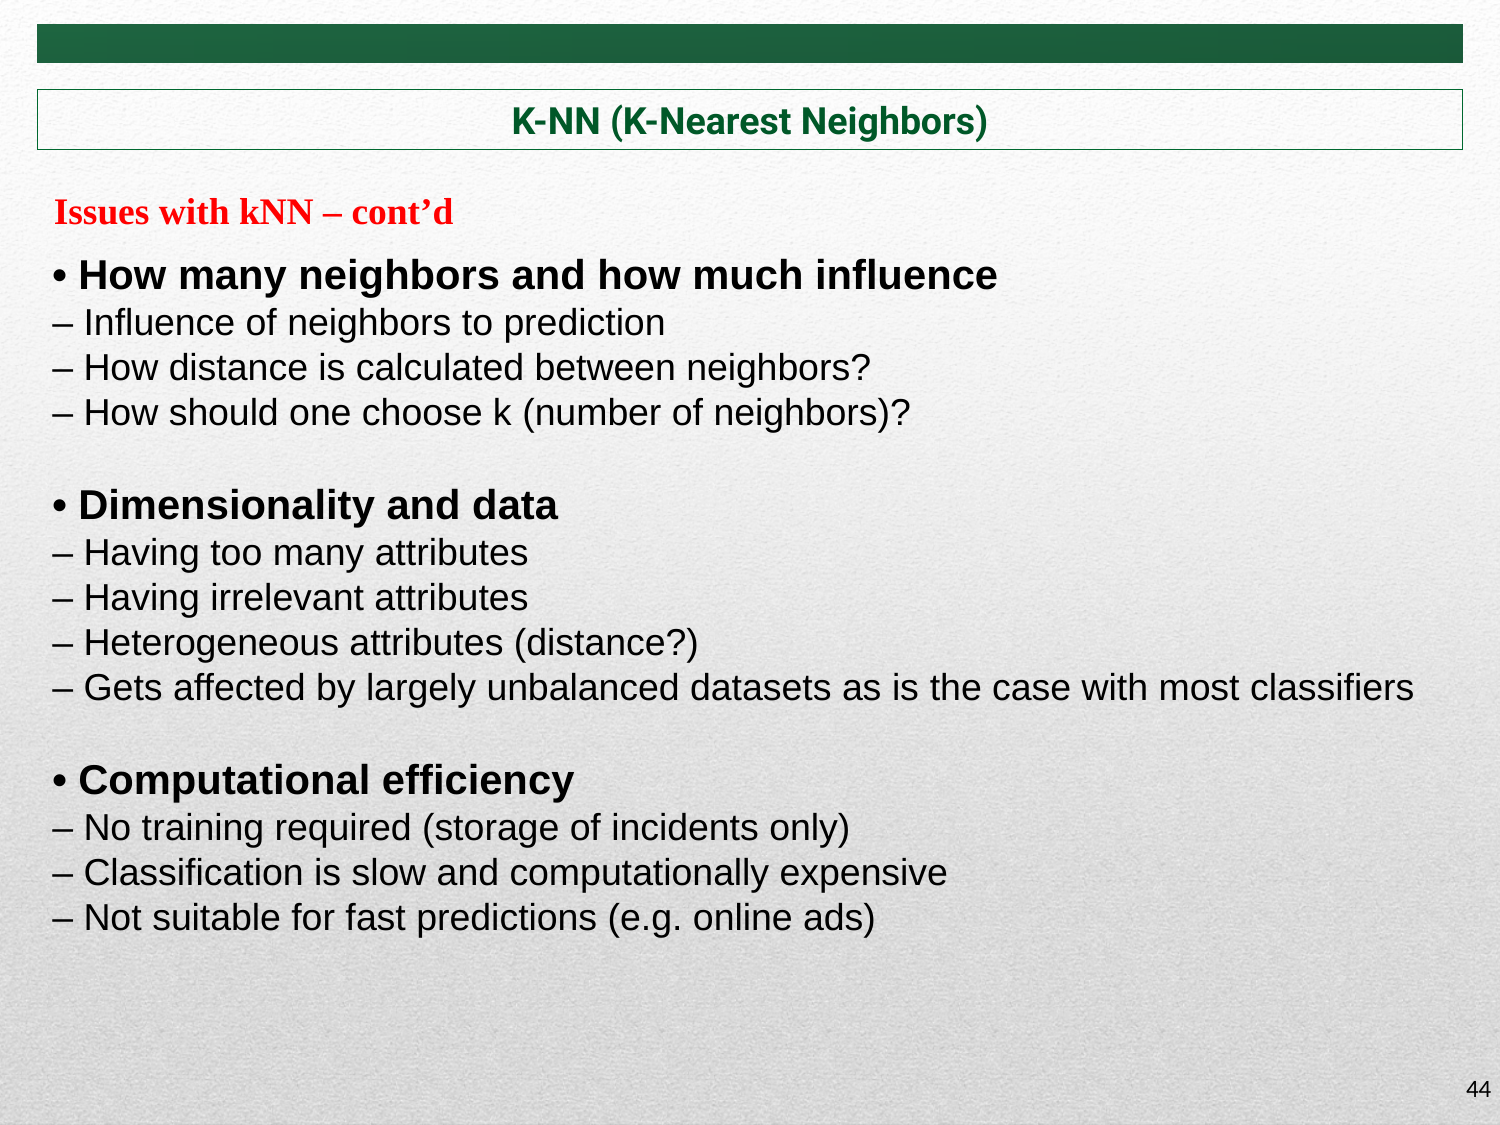

# K-NN (K-Nearest Neighbors)
Issues with kNN – cont’d
• How many neighbors and how much influence
– Influence of neighbors to prediction
– How distance is calculated between neighbors?
– How should one choose k (number of neighbors)?

• Dimensionality and data
– Having too many attributes
– Having irrelevant attributes
– Heterogeneous attributes (distance?)
– Gets affected by largely unbalanced datasets as is the case with most classifiers

• Computational efficiency
– No training required (storage of incidents only)
– Classification is slow and computationally expensive
– Not suitable for fast predictions (e.g. online ads)
44